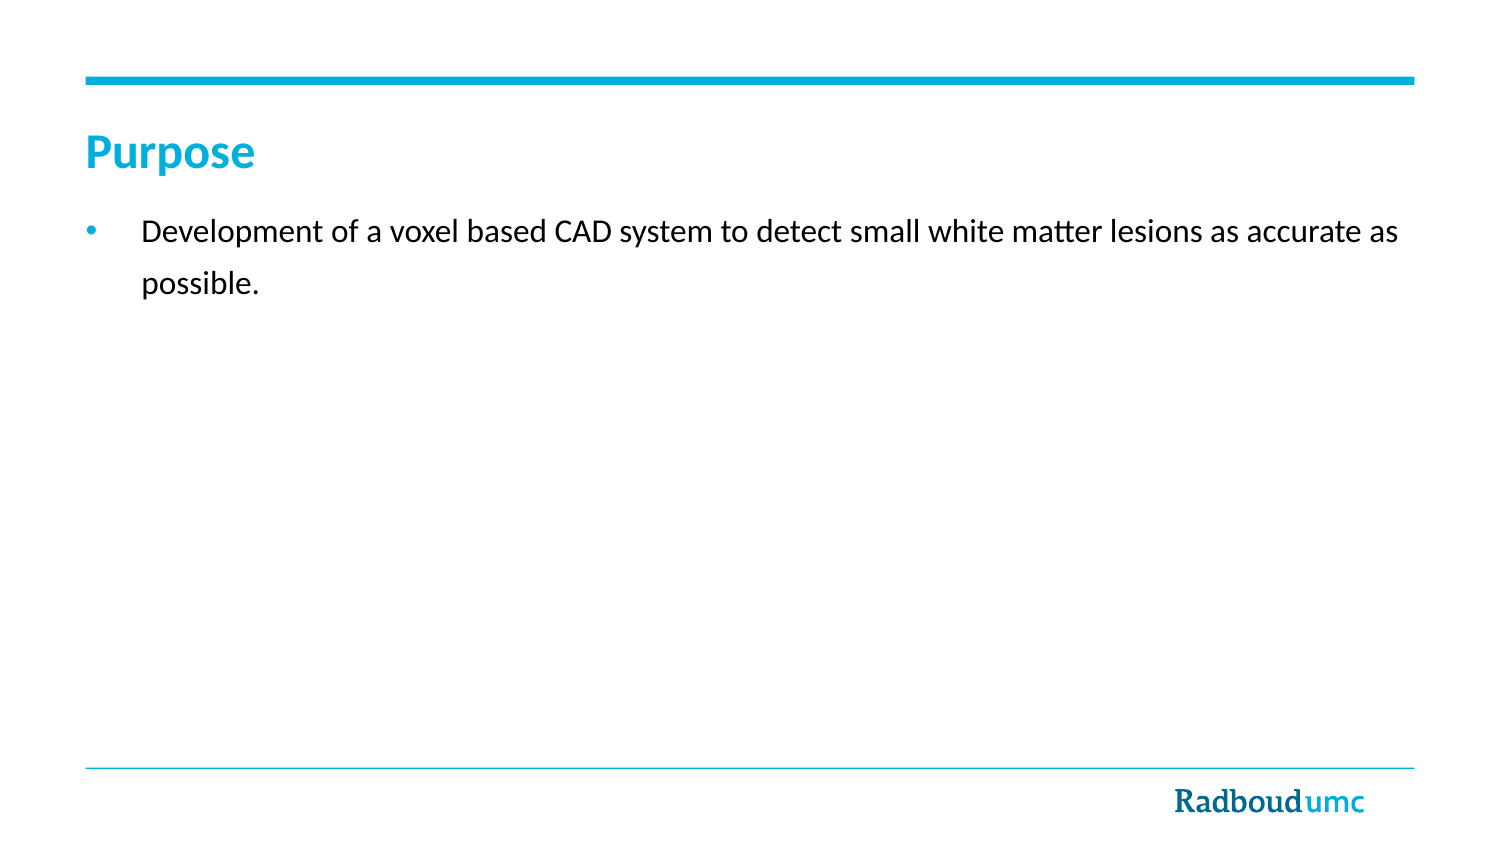

# Purpose
Development of a voxel based CAD system to detect small white matter lesions as accurate as possible.